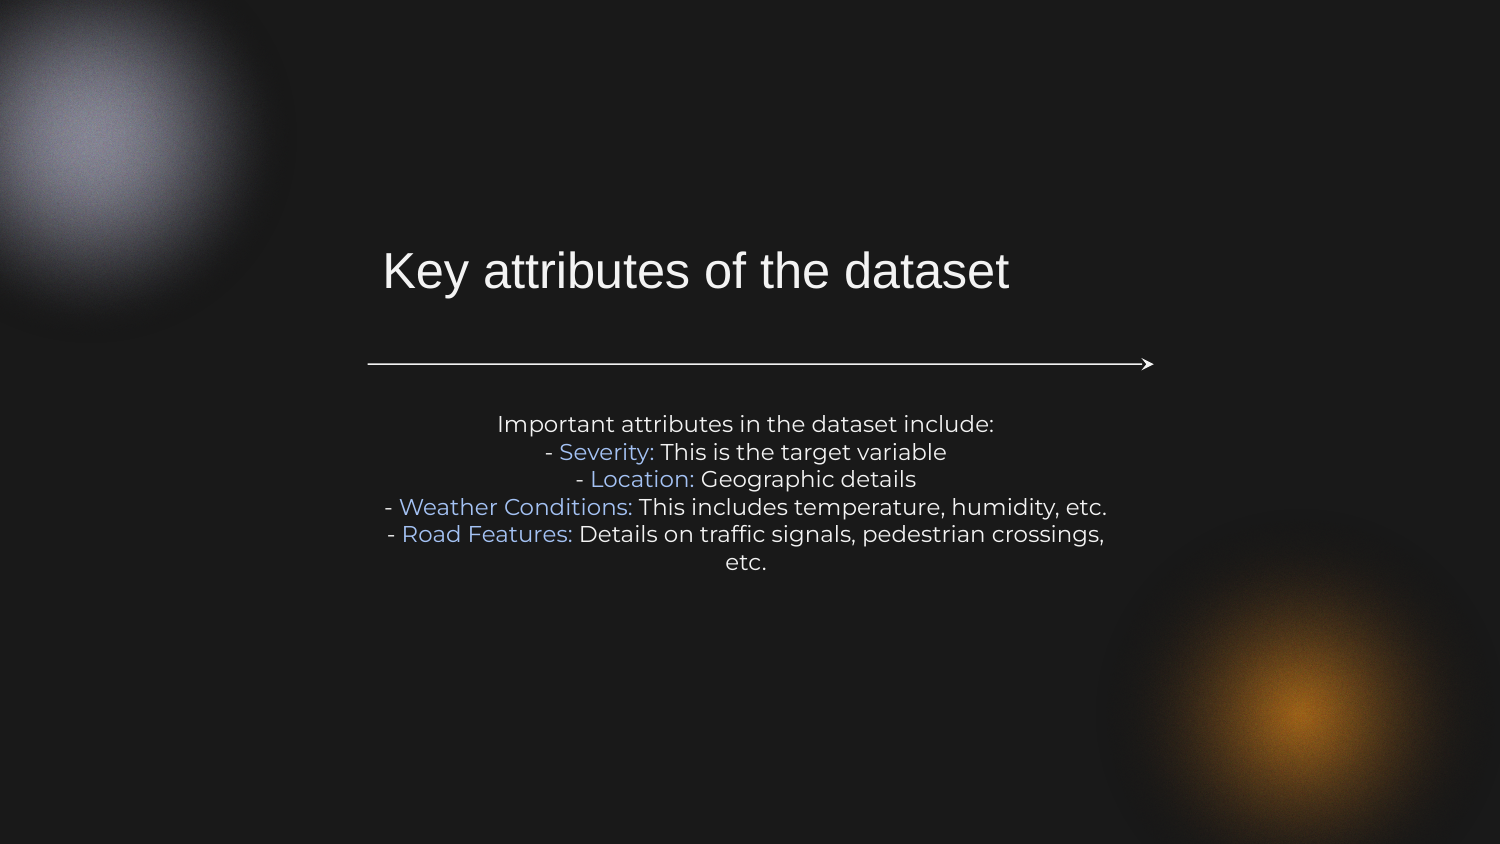

Key attributes of the dataset
Important attributes in the dataset include:
- Severity: This is the target variable
- Location: Geographic details
- Weather Conditions: This includes temperature, humidity, etc.
- Road Features: Details on traffic signals, pedestrian crossings, etc.